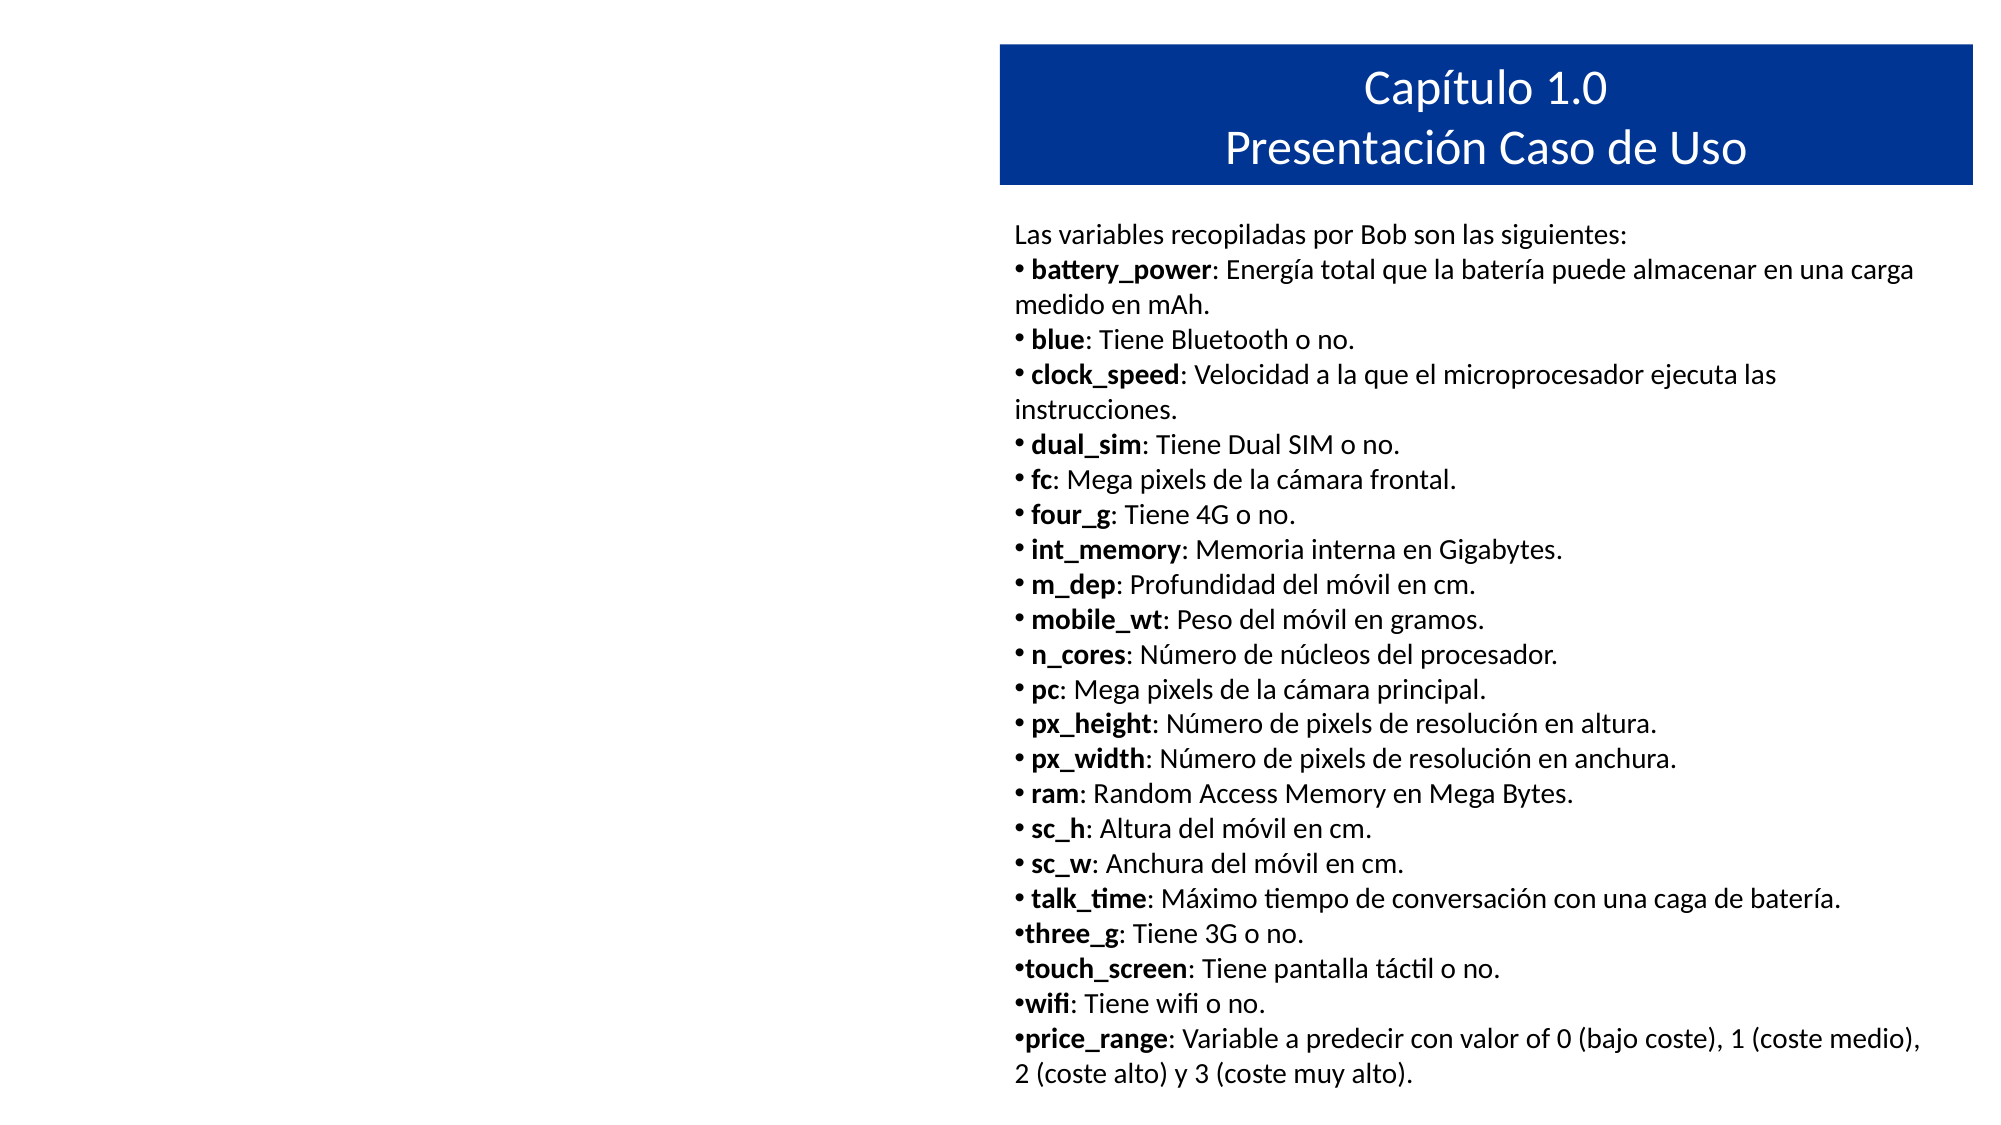

Capítulo 1.0
Presentación Caso de Uso
Las variables recopiladas por Bob son las siguientes:
 battery_power: Energía total que la batería puede almacenar en una carga medido en mAh.
 blue: Tiene Bluetooth o no.
 clock_speed: Velocidad a la que el microprocesador ejecuta las instrucciones.
 dual_sim: Tiene Dual SIM o no.
 fc: Mega pixels de la cámara frontal.
 four_g: Tiene 4G o no.
 int_memory: Memoria interna en Gigabytes.
 m_dep: Profundidad del móvil en cm.
 mobile_wt: Peso del móvil en gramos.
 n_cores: Número de núcleos del procesador.
 pc: Mega pixels de la cámara principal.
 px_height: Número de pixels de resolución en altura.
 px_width: Número de pixels de resolución en anchura.
 ram: Random Access Memory en Mega Bytes.
 sc_h: Altura del móvil en cm.
 sc_w: Anchura del móvil en cm.
 talk_time: Máximo tiempo de conversación con una caga de batería.
three_g: Tiene 3G o no.
touch_screen: Tiene pantalla táctil o no.
wifi: Tiene wifi o no.
price_range: Variable a predecir con valor of 0 (bajo coste), 1 (coste medio), 2 (coste alto) y 3 (coste muy alto).